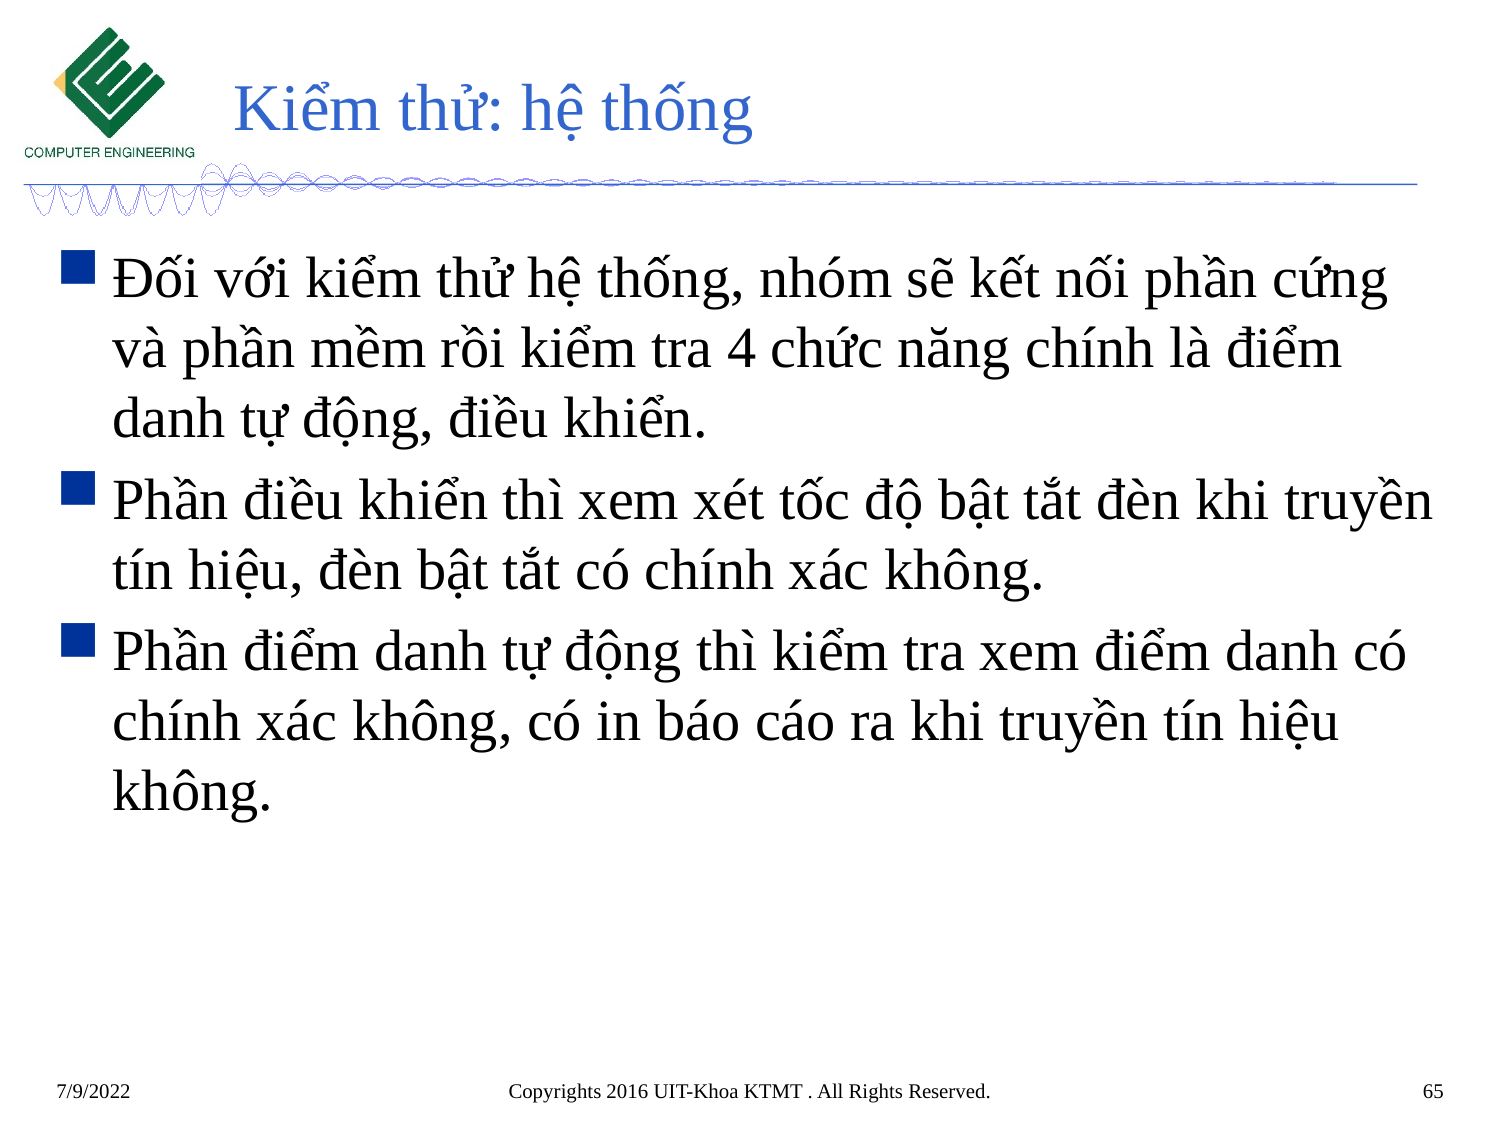

# Kiểm thử: hệ thống
Đối với kiểm thử hệ thống, nhóm sẽ kết nối phần cứng và phần mềm rồi kiểm tra 4 chức năng chính là điểm danh tự động, điều khiển.
Phần điều khiển thì xem xét tốc độ bật tắt đèn khi truyền tín hiệu, đèn bật tắt có chính xác không.
Phần điểm danh tự động thì kiểm tra xem điểm danh có chính xác không, có in báo cáo ra khi truyền tín hiệu không.
7/9/2022
Copyrights 2016 UIT-Khoa KTMT . All Rights Reserved.
65